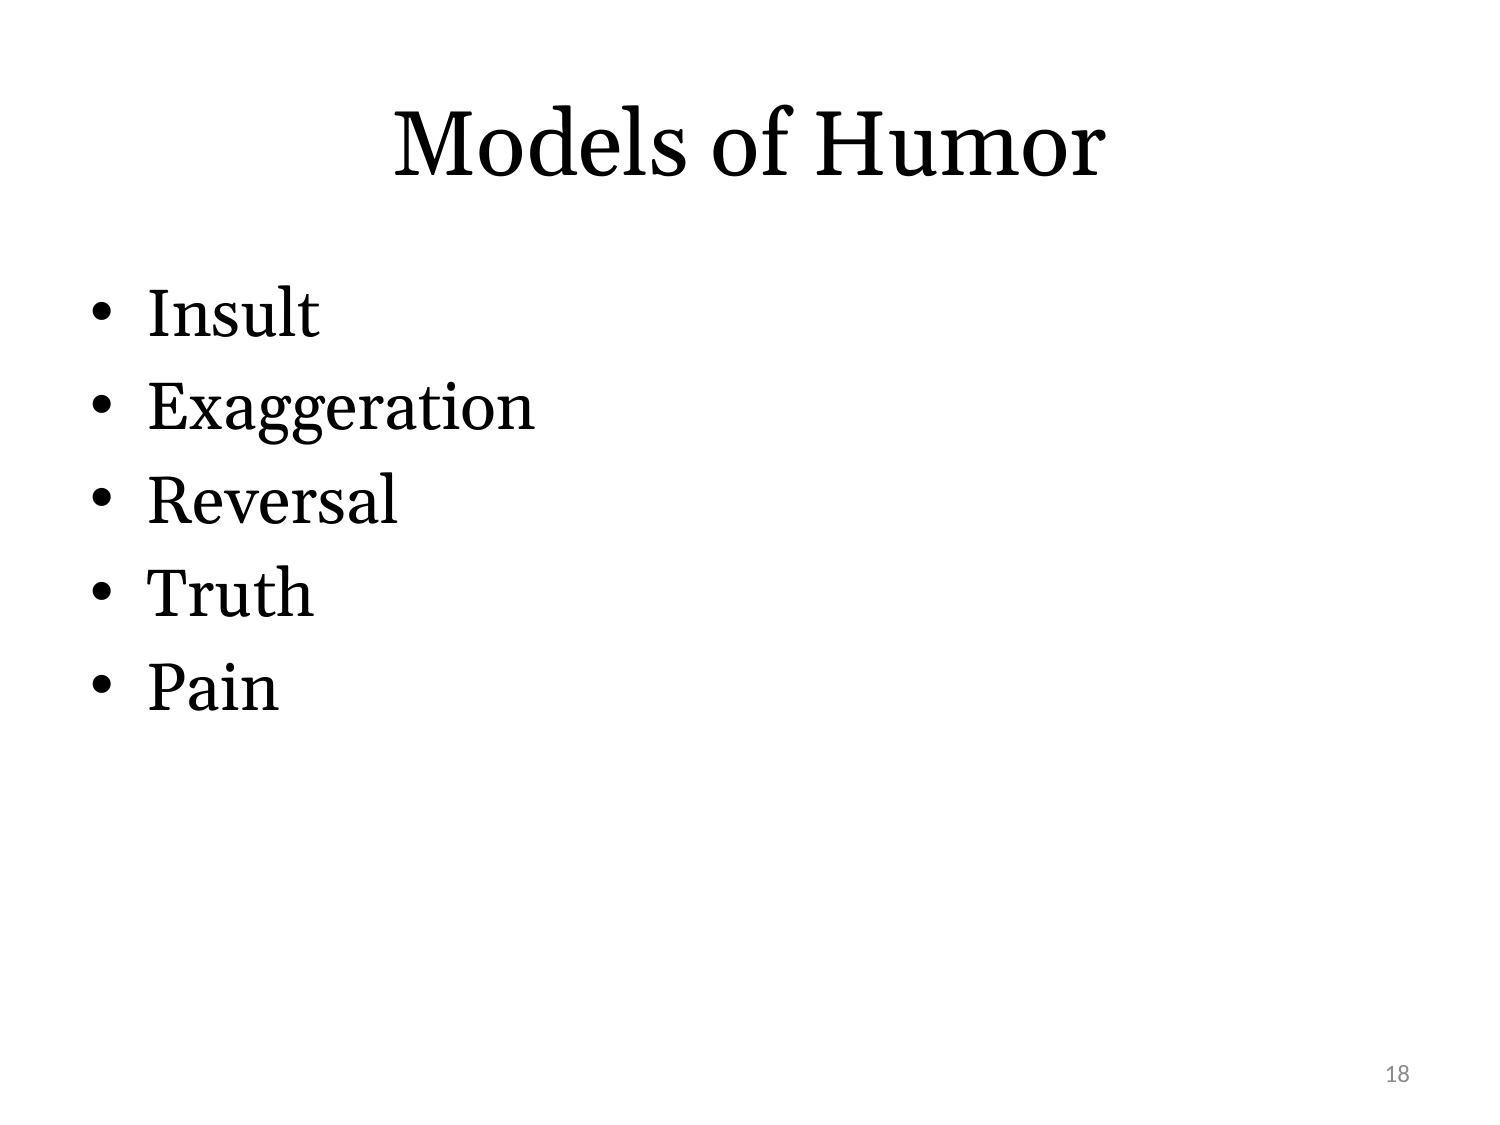

# Models of Humor
Insult
Exaggeration
Reversal
Truth
Pain
18